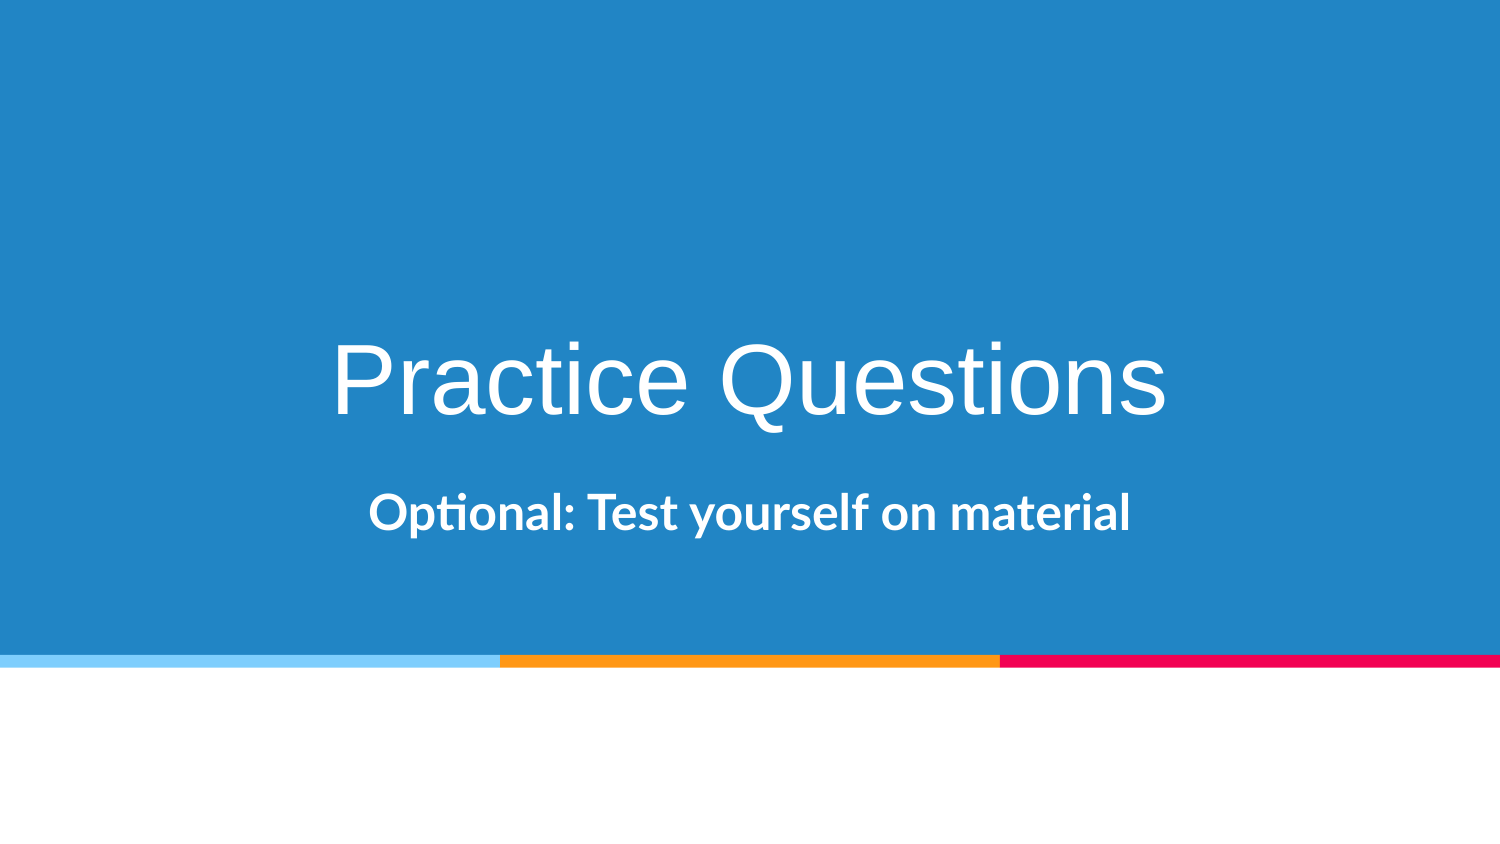

# Practice Questions
Optional: Test yourself on material